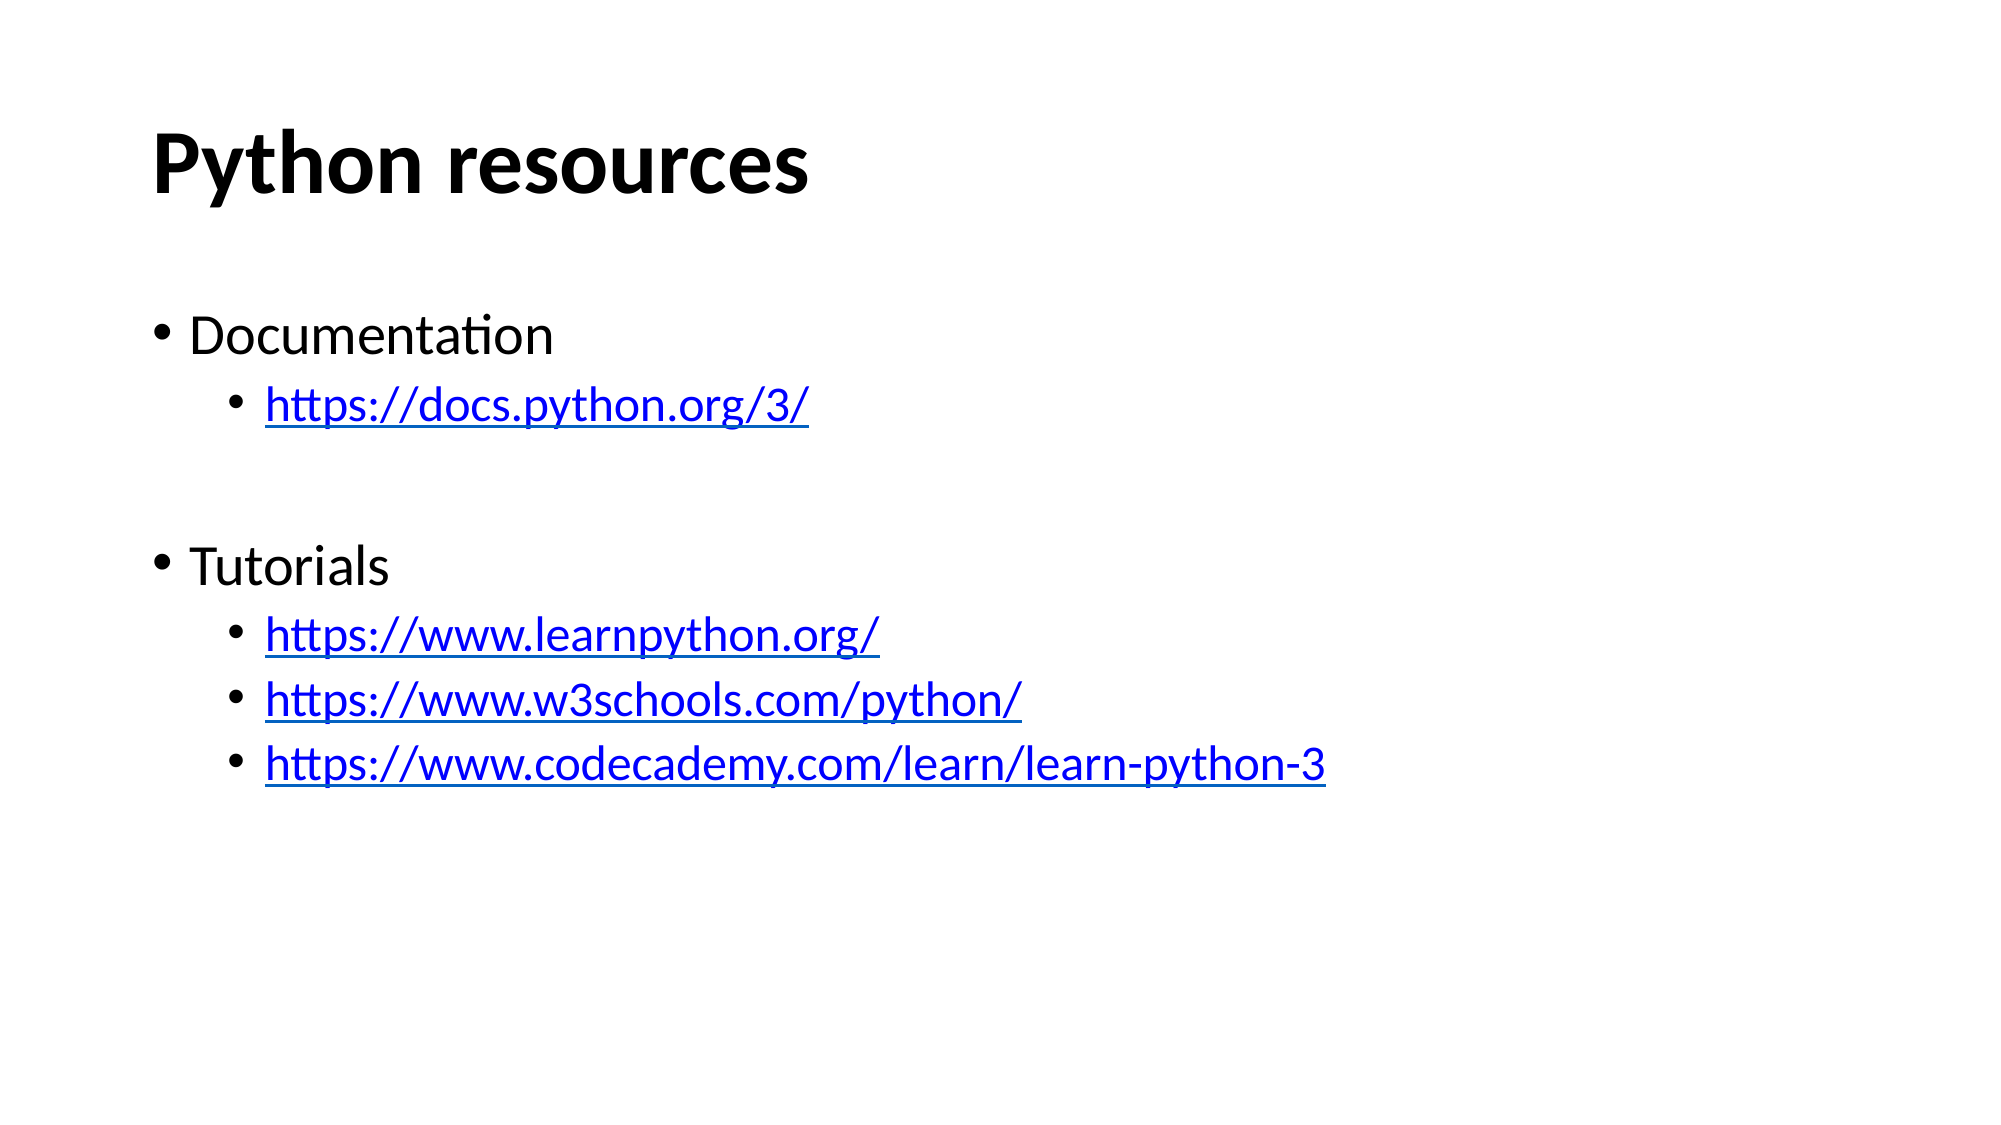

# Python resources
Documentation
https://docs.python.org/3/

Tutorials
https://www.learnpython.org/
https://www.w3schools.com/python/
https://www.codecademy.com/learn/learn-python-3